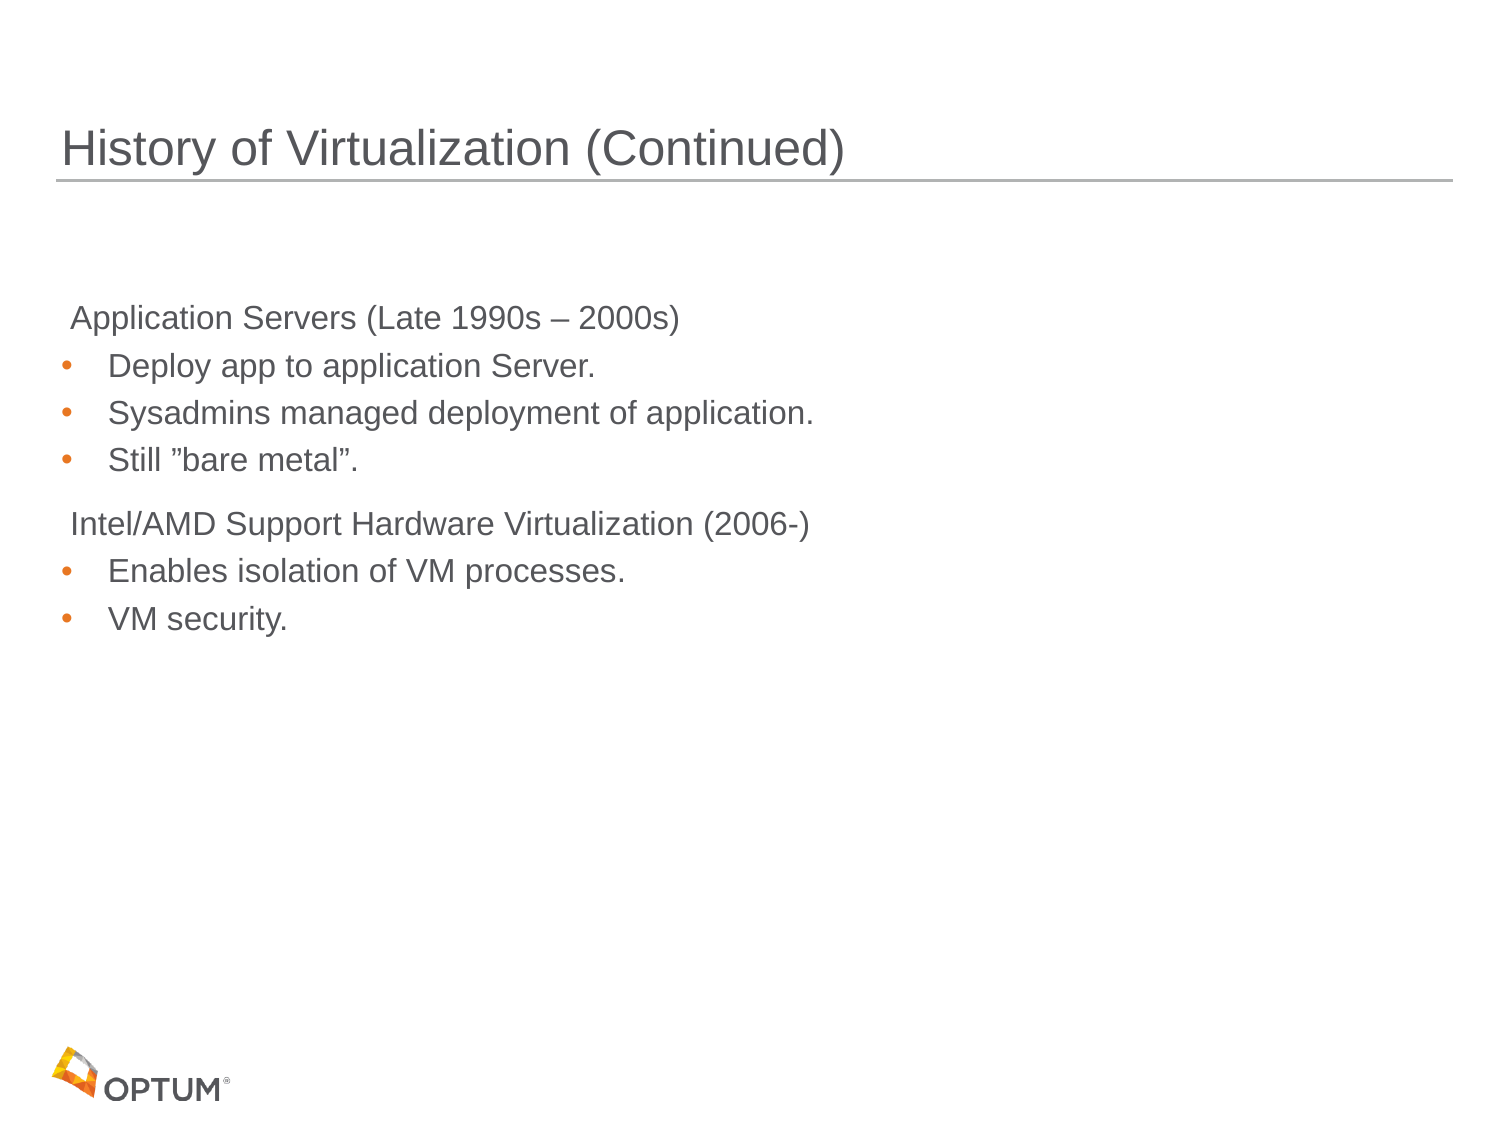

# History of Virtualization (Continued)
 Application Servers (Late 1990s – 2000s)
 Deploy app to application Server.
 Sysadmins managed deployment of application.
 Still ”bare metal”.
 Intel/AMD Support Hardware Virtualization (2006-)
 Enables isolation of VM processes.
 VM security.